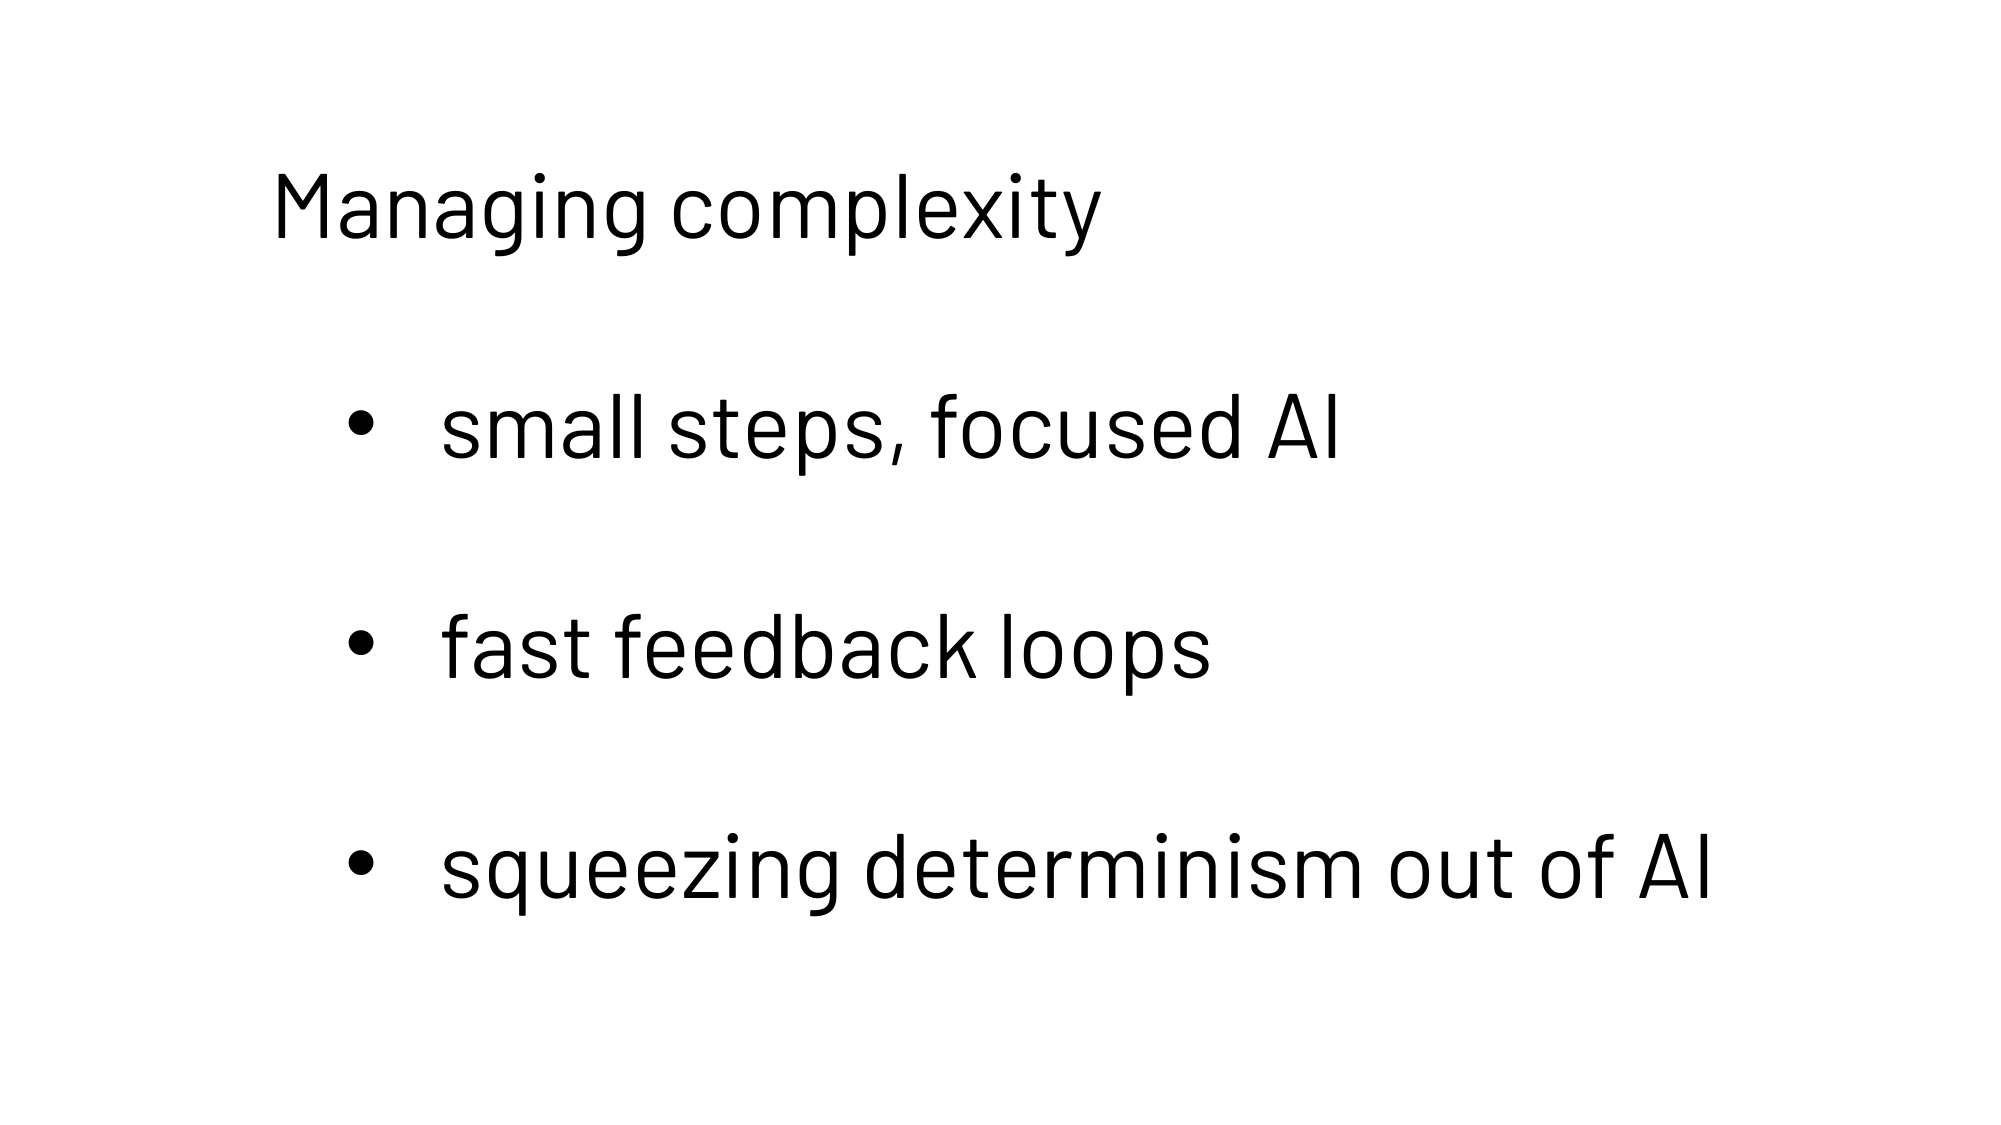

Managing complexity

small steps, focused AI

fast feedback loops

squeezing determinism out of AI